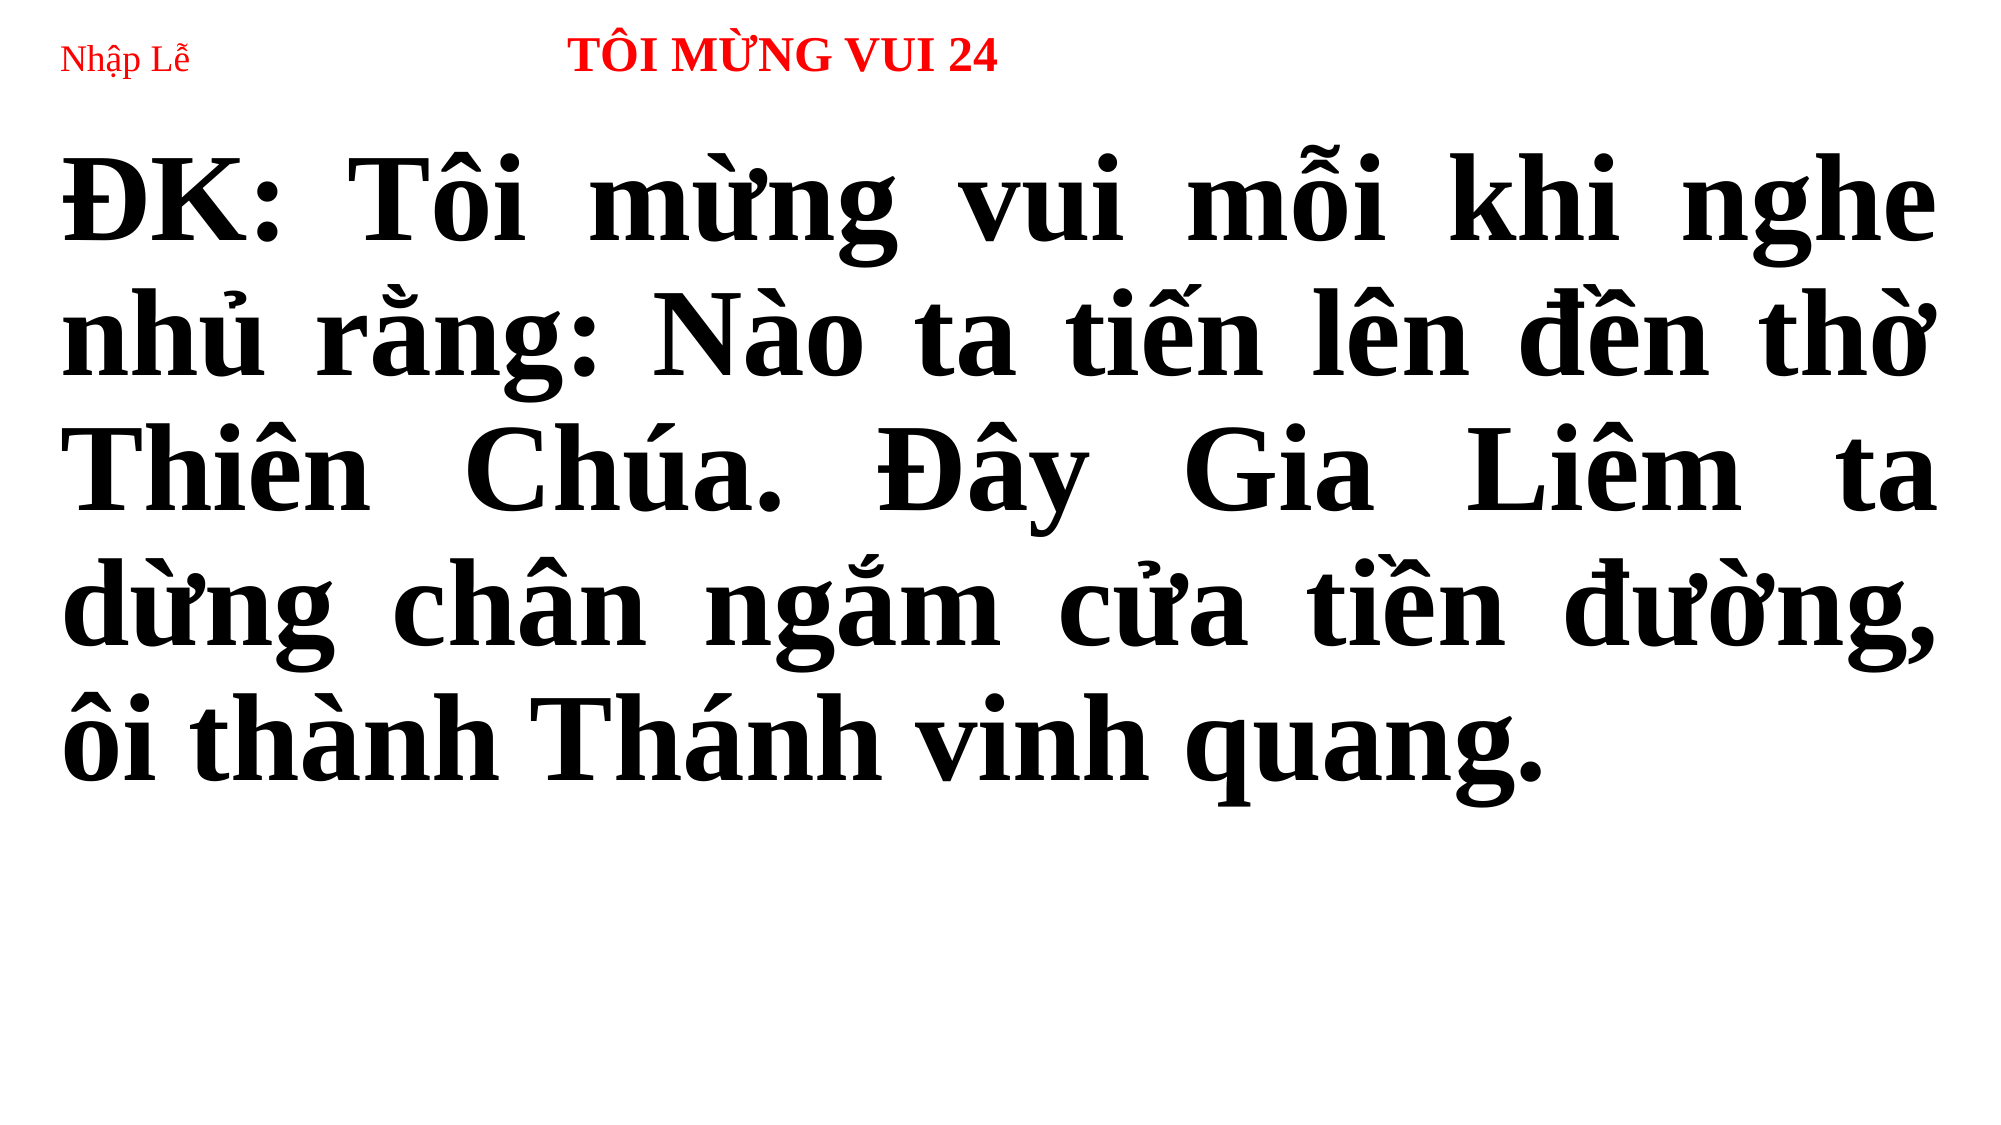

# Nhập Lễ              		      TÔI MỪNG VUI 24
ĐK: Tôi mừng vui mỗi khi nghe nhủ rằng: Nào ta tiến lên đền thờ Thiên Chúa. Đây Gia Liêm ta dừng chân ngắm cửa tiền đường, ôi thành Thánh vinh quang.